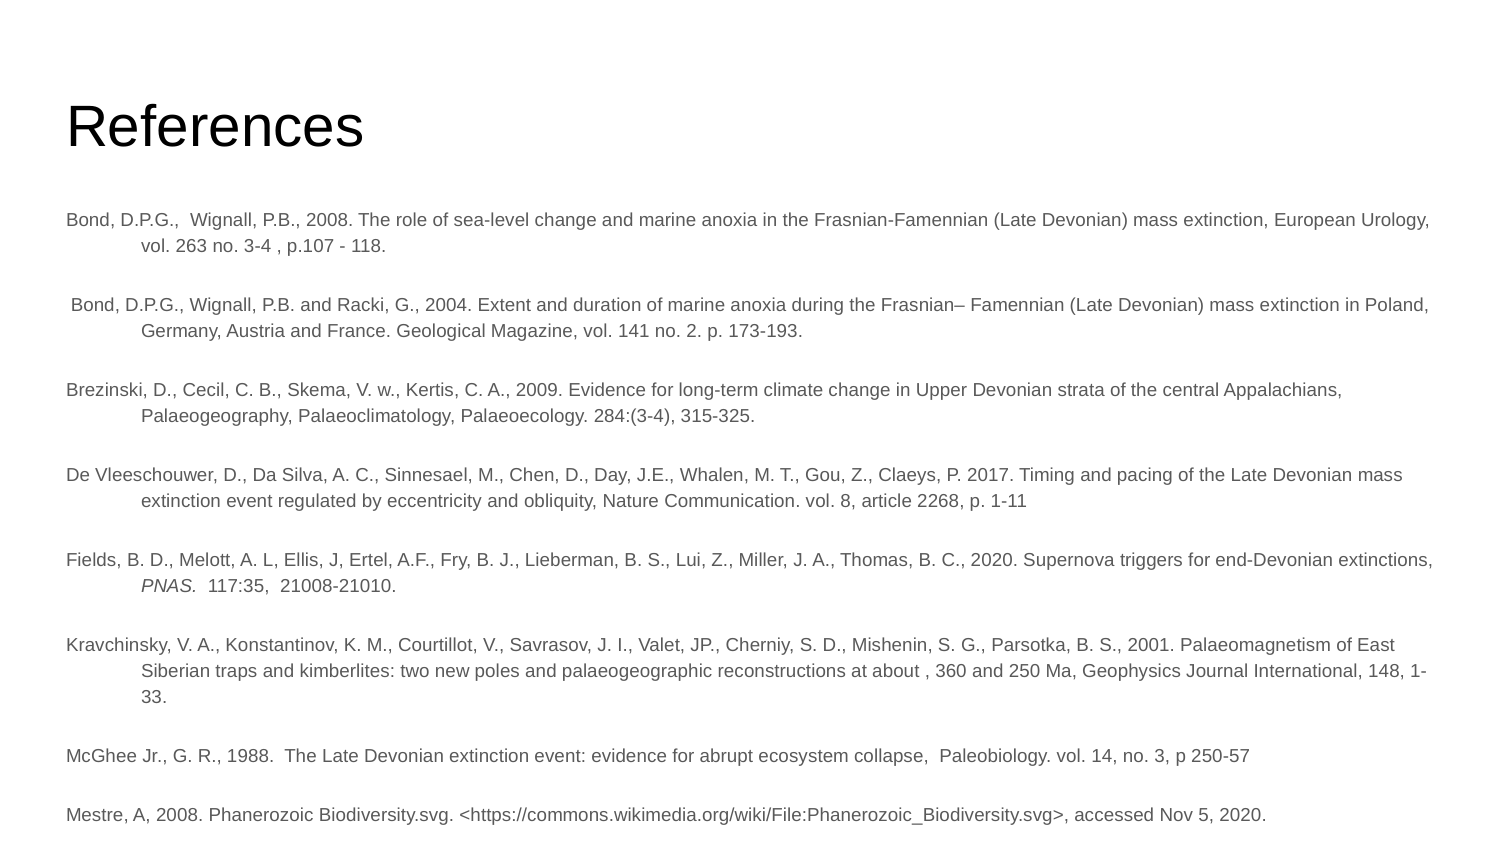

# References
Bond, D.P.G.,  Wignall, P.B., 2008. The role of sea-level change and marine anoxia in the Frasnian-Famennian (Late Devonian) mass extinction, European Urology, vol. 263 no. 3-4 , p.107 - 118.
Bond, D.P.G., Wignall, P.B. and Racki, G., 2004. Extent and duration of marine anoxia during the Frasnian– Famennian (Late Devonian) mass extinction in Poland, Germany, Austria and France. Geological Magazine, vol. 141 no. 2. p. 173-193.
Brezinski, D., Cecil, C. B., Skema, V. w., Kertis, C. A., 2009. Evidence for long-term climate change in Upper Devonian strata of the central Appalachians, Palaeogeography, Palaeoclimatology, Palaeoecology. 284:(3-4), 315-325.
De Vleeschouwer, D., Da Silva, A. C., Sinnesael, M., Chen, D., Day, J.E., Whalen, M. T., Gou, Z., Claeys, P. 2017. Timing and pacing of the Late Devonian mass extinction event regulated by eccentricity and obliquity, Nature Communication. vol. 8, article 2268, p. 1-11
Fields, B. D., Melott, A. L, Ellis, J, Ertel, A.F., Fry, B. J., Lieberman, B. S., Lui, Z., Miller, J. A., Thomas, B. C., 2020. Supernova triggers for end-Devonian extinctions, PNAS.  117:35,  21008-21010.
Kravchinsky, V. A., Konstantinov, K. M., Courtillot, V., Savrasov, J. I., Valet, JP., Cherniy, S. D., Mishenin, S. G., Parsotka, B. S., 2001. Palaeomagnetism of East Siberian traps and kimberlites: two new poles and palaeogeographic reconstructions at about , 360 and 250 Ma, Geophysics Journal International, 148, 1-33.
McGhee Jr., G. R., 1988.  The Late Devonian extinction event: evidence for abrupt ecosystem collapse,  Paleobiology. vol. 14, no. 3, p 250-57
Mestre, A, 2008. Phanerozoic Biodiversity.svg. <https://commons.wikimedia.org/wiki/File:Phanerozoic_Biodiversity.svg>, accessed Nov 5, 2020.
Rohde, R. A., Muller, R. A., 2005. Cycles in fossil diversity, NATURE, vol. 434. P. 208-210.